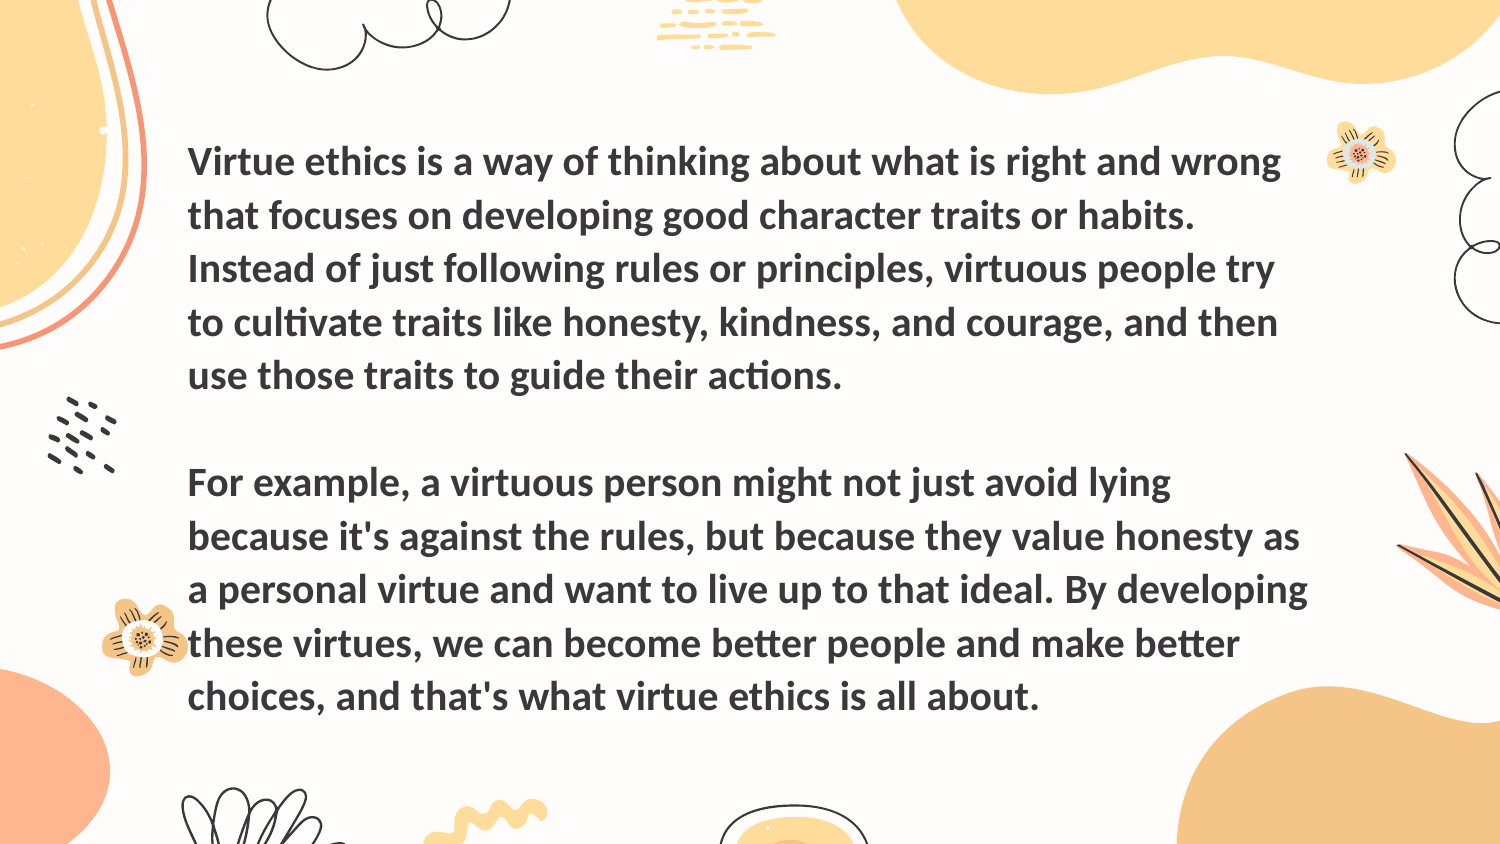

# Virtue ethics is a way of thinking about what is right and wrong that focuses on developing good character traits or habits. Instead of just following rules or principles, virtuous people try to cultivate traits like honesty, kindness, and courage, and then use those traits to guide their actions. For example, a virtuous person might not just avoid lying because it's against the rules, but because they value honesty as a personal virtue and want to live up to that ideal. By developing these virtues, we can become better people and make better choices, and that's what virtue ethics is all about.